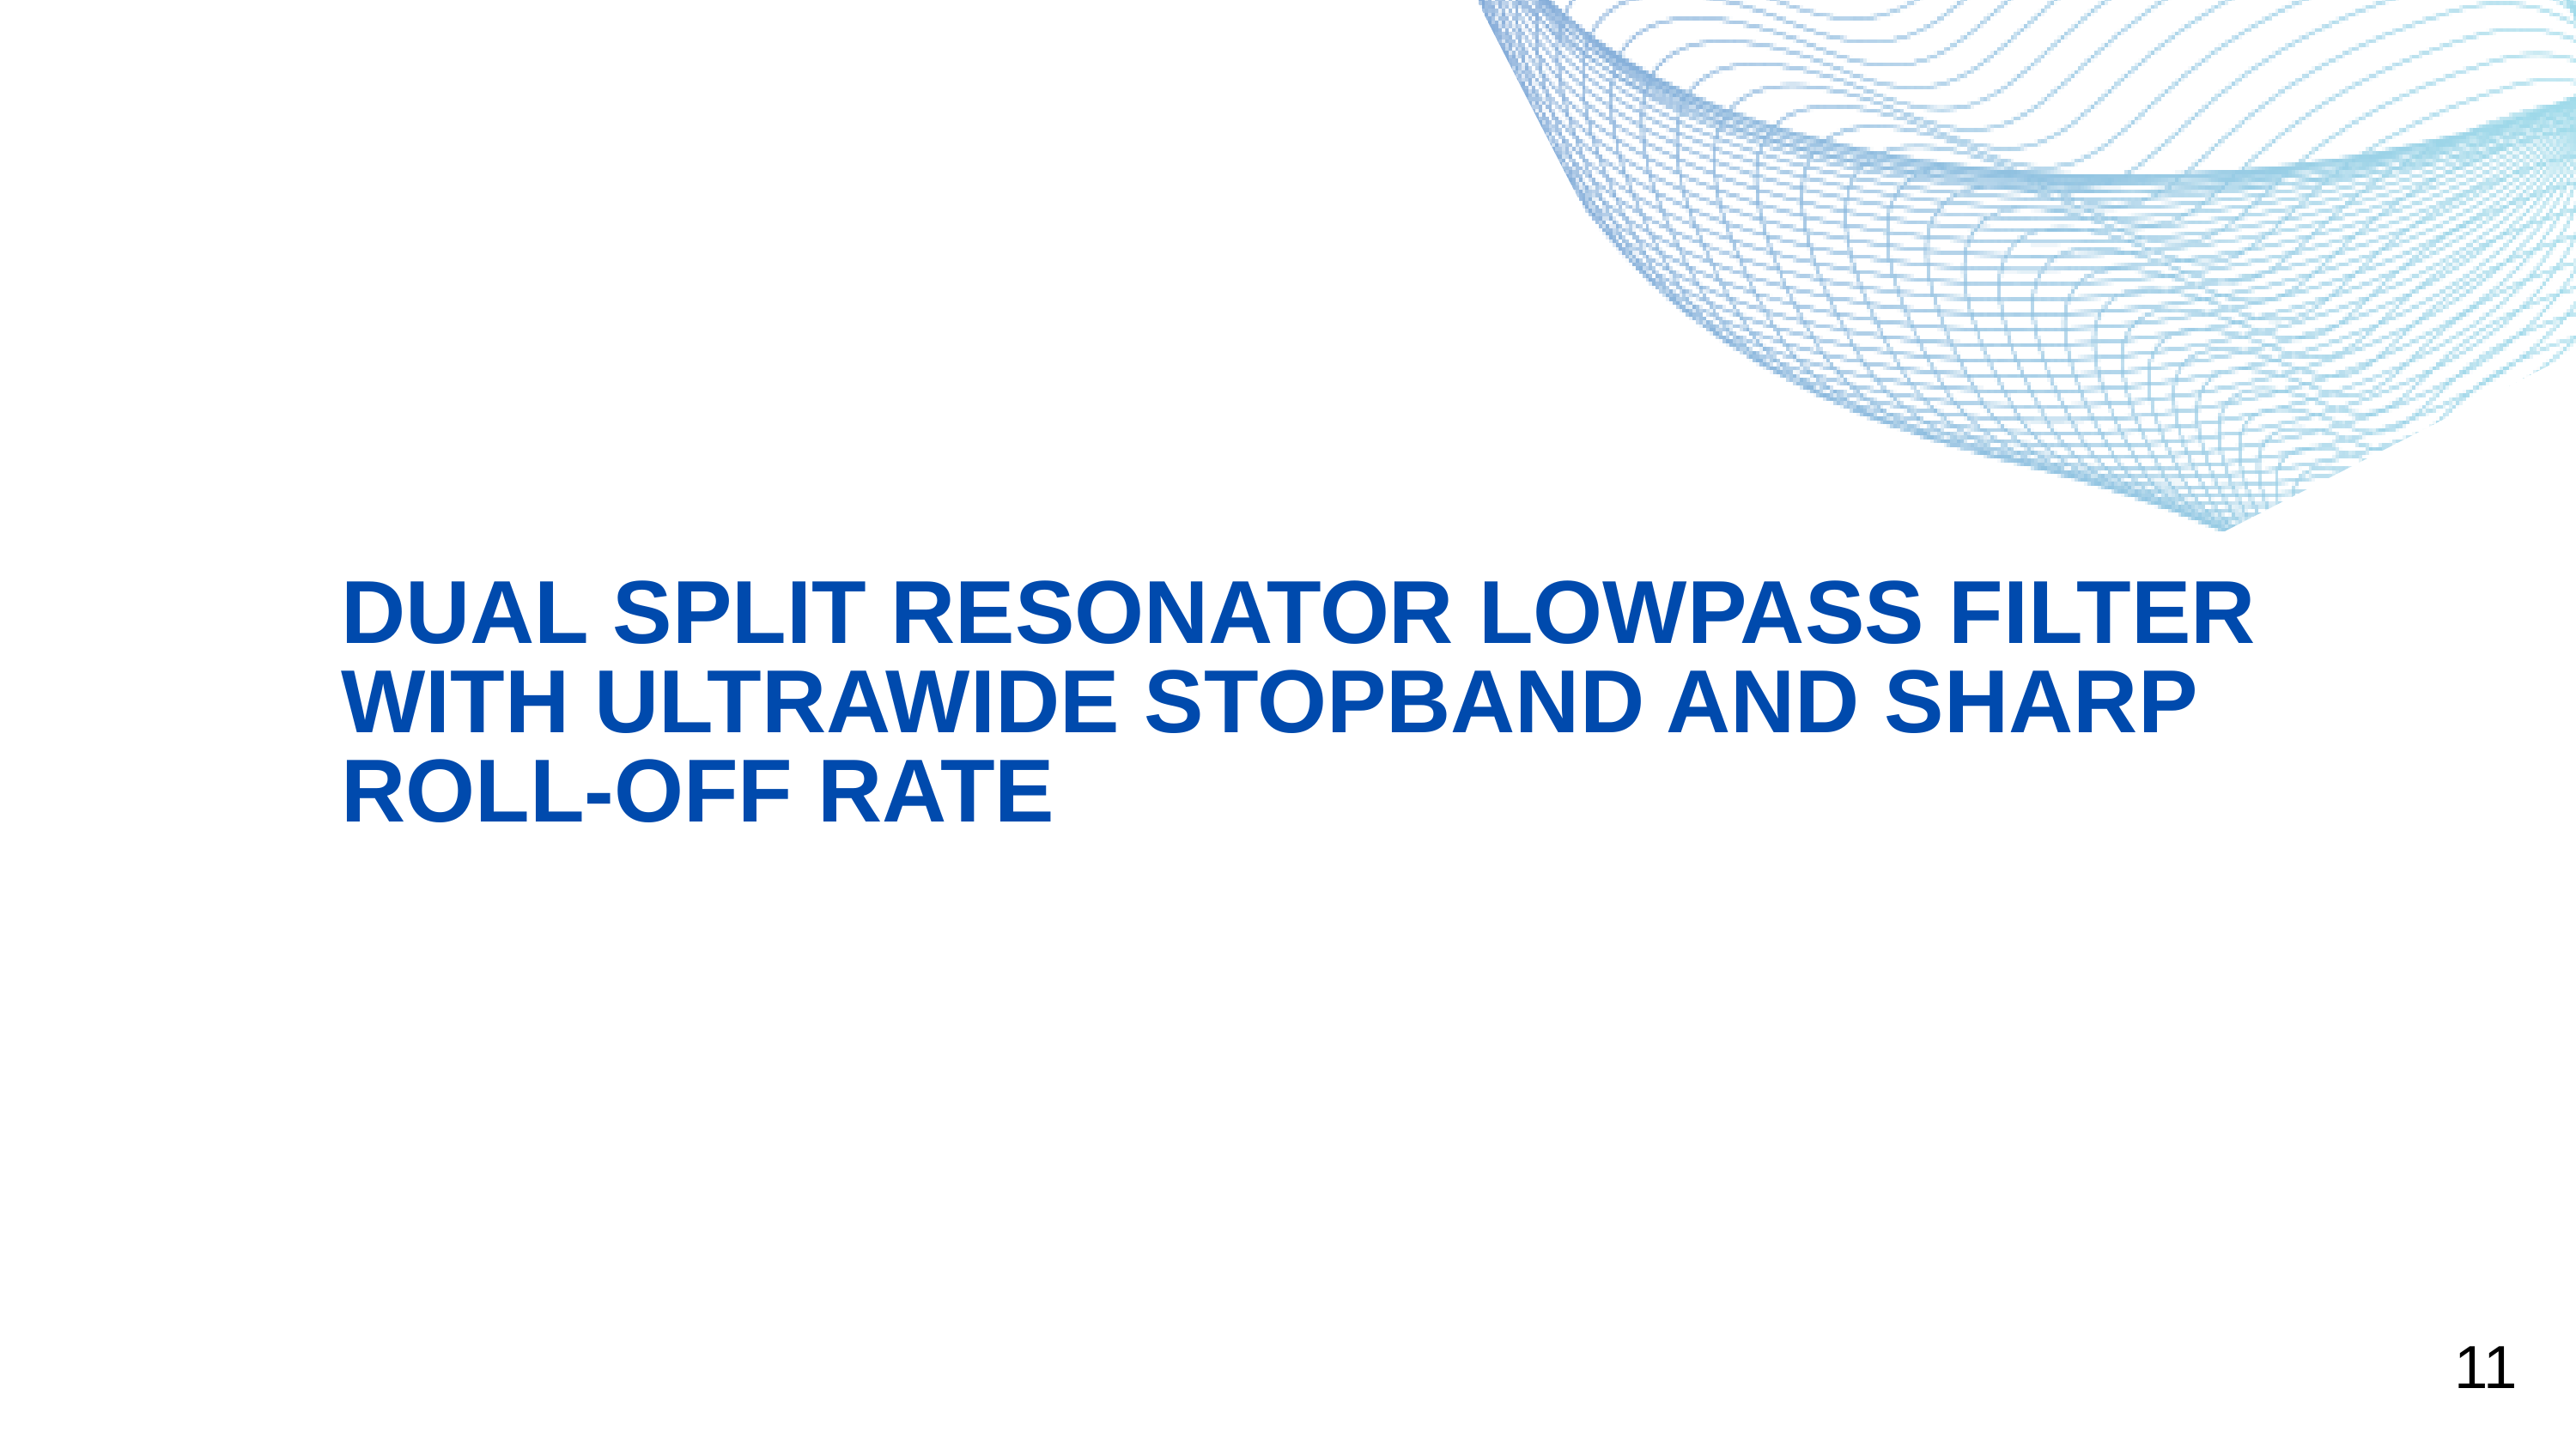

DUAL SPLIT RESONATOR LOWPASS FILTER WITH ULTRAWIDE STOPBAND AND SHARP ROLL-OFF RATE
11